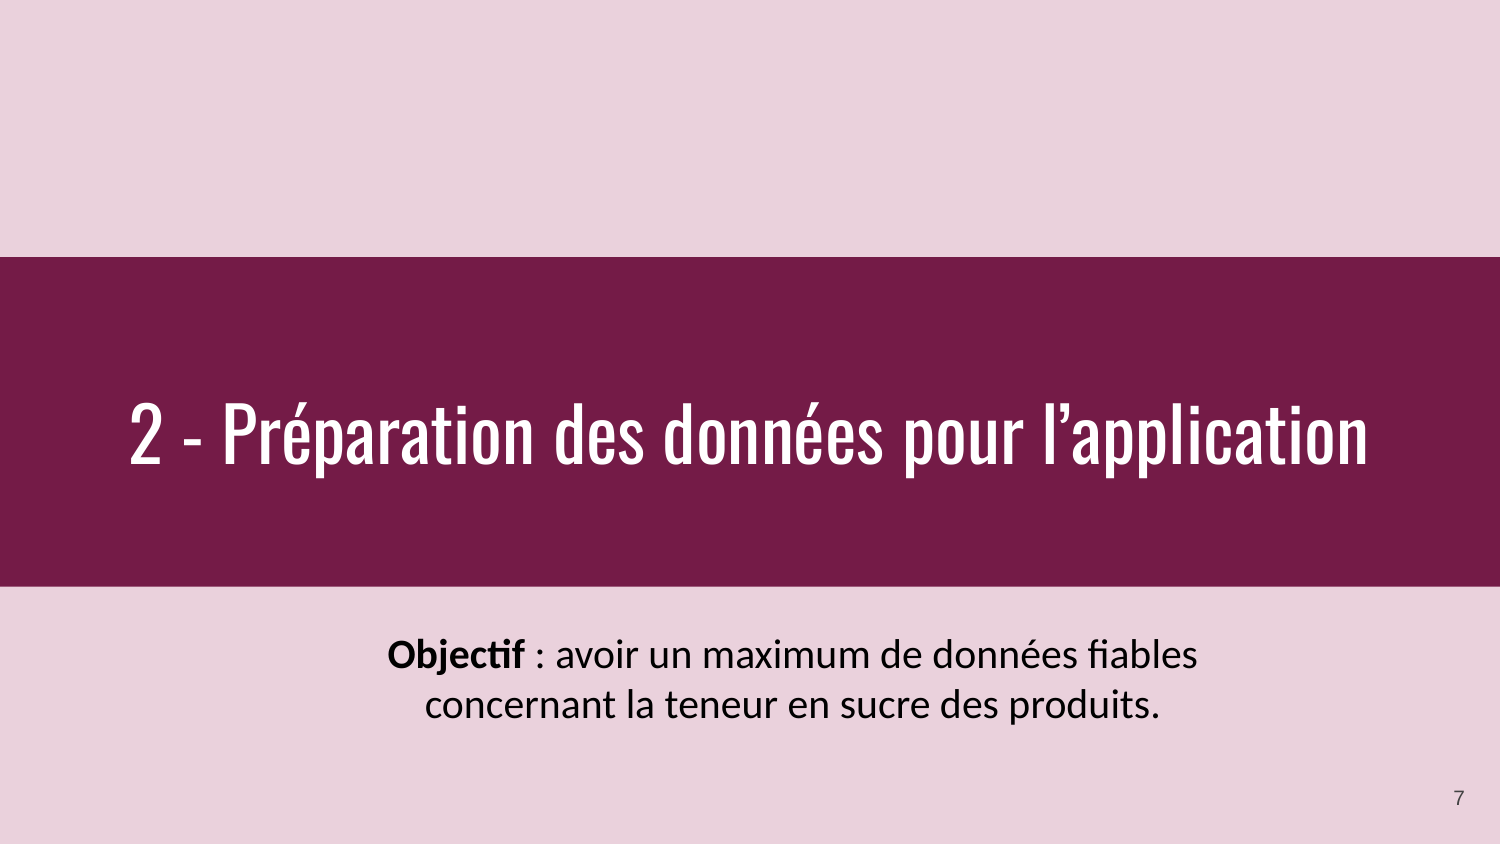

# 2 - Préparation des données pour l’application
Objectif : avoir un maximum de données fiables concernant la teneur en sucre des produits.
7